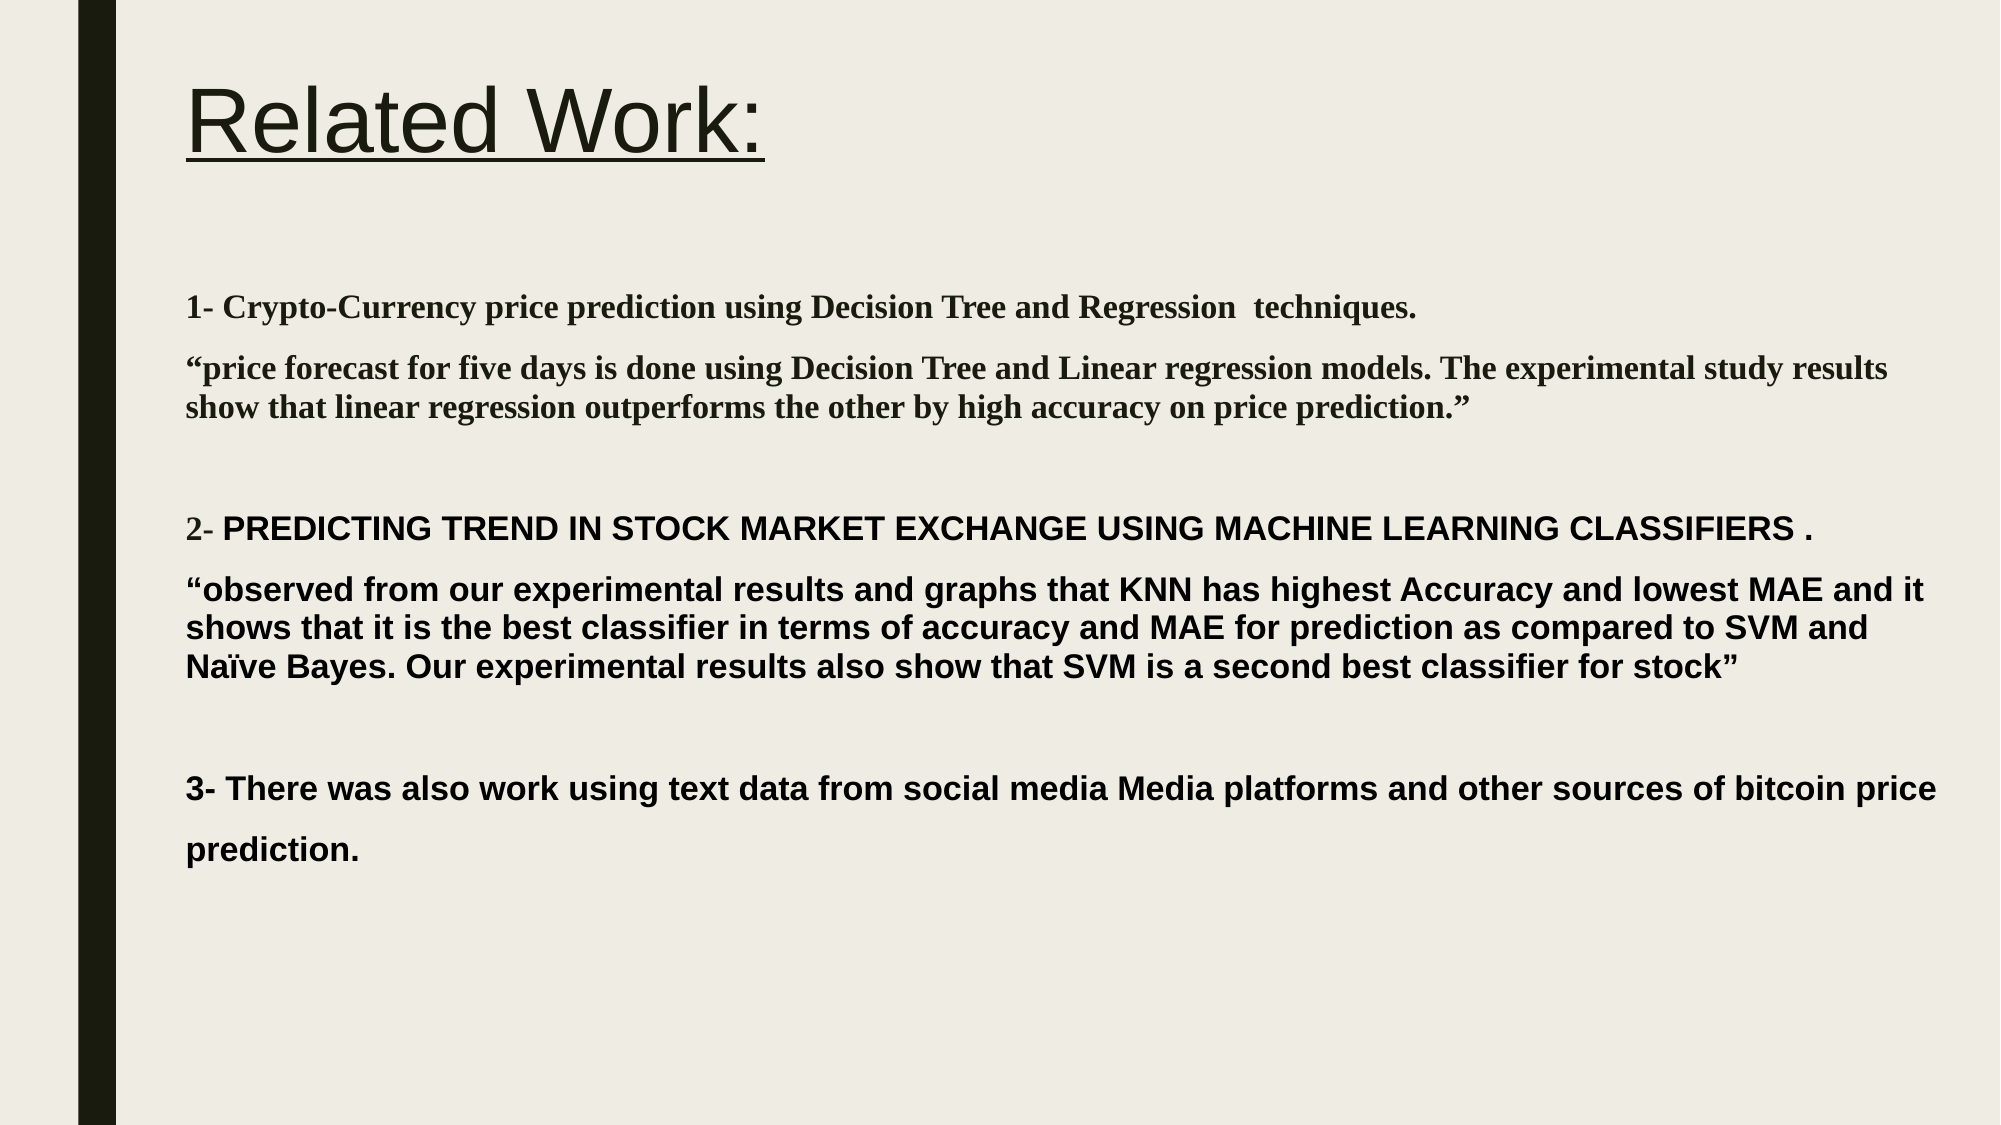

# Related Work:
1- Crypto-Currency price prediction using Decision Tree and Regression  techniques.
“price forecast for five days is done using Decision Tree and Linear regression models. The experimental study results show that linear regression outperforms the other by high accuracy on price prediction.”

2- PREDICTING TREND IN STOCK MARKET EXCHANGE USING MACHINE LEARNING CLASSIFIERS .
“observed from our experimental results and graphs that KNN has highest Accuracy and lowest MAE and it shows that it is the best classifier in terms of accuracy and MAE for prediction as compared to SVM and Naïve Bayes. Our experimental results also show that SVM is a second best classifier for stock”

3- There was also work using text data from social media Media platforms and other sources of bitcoin price
prediction.